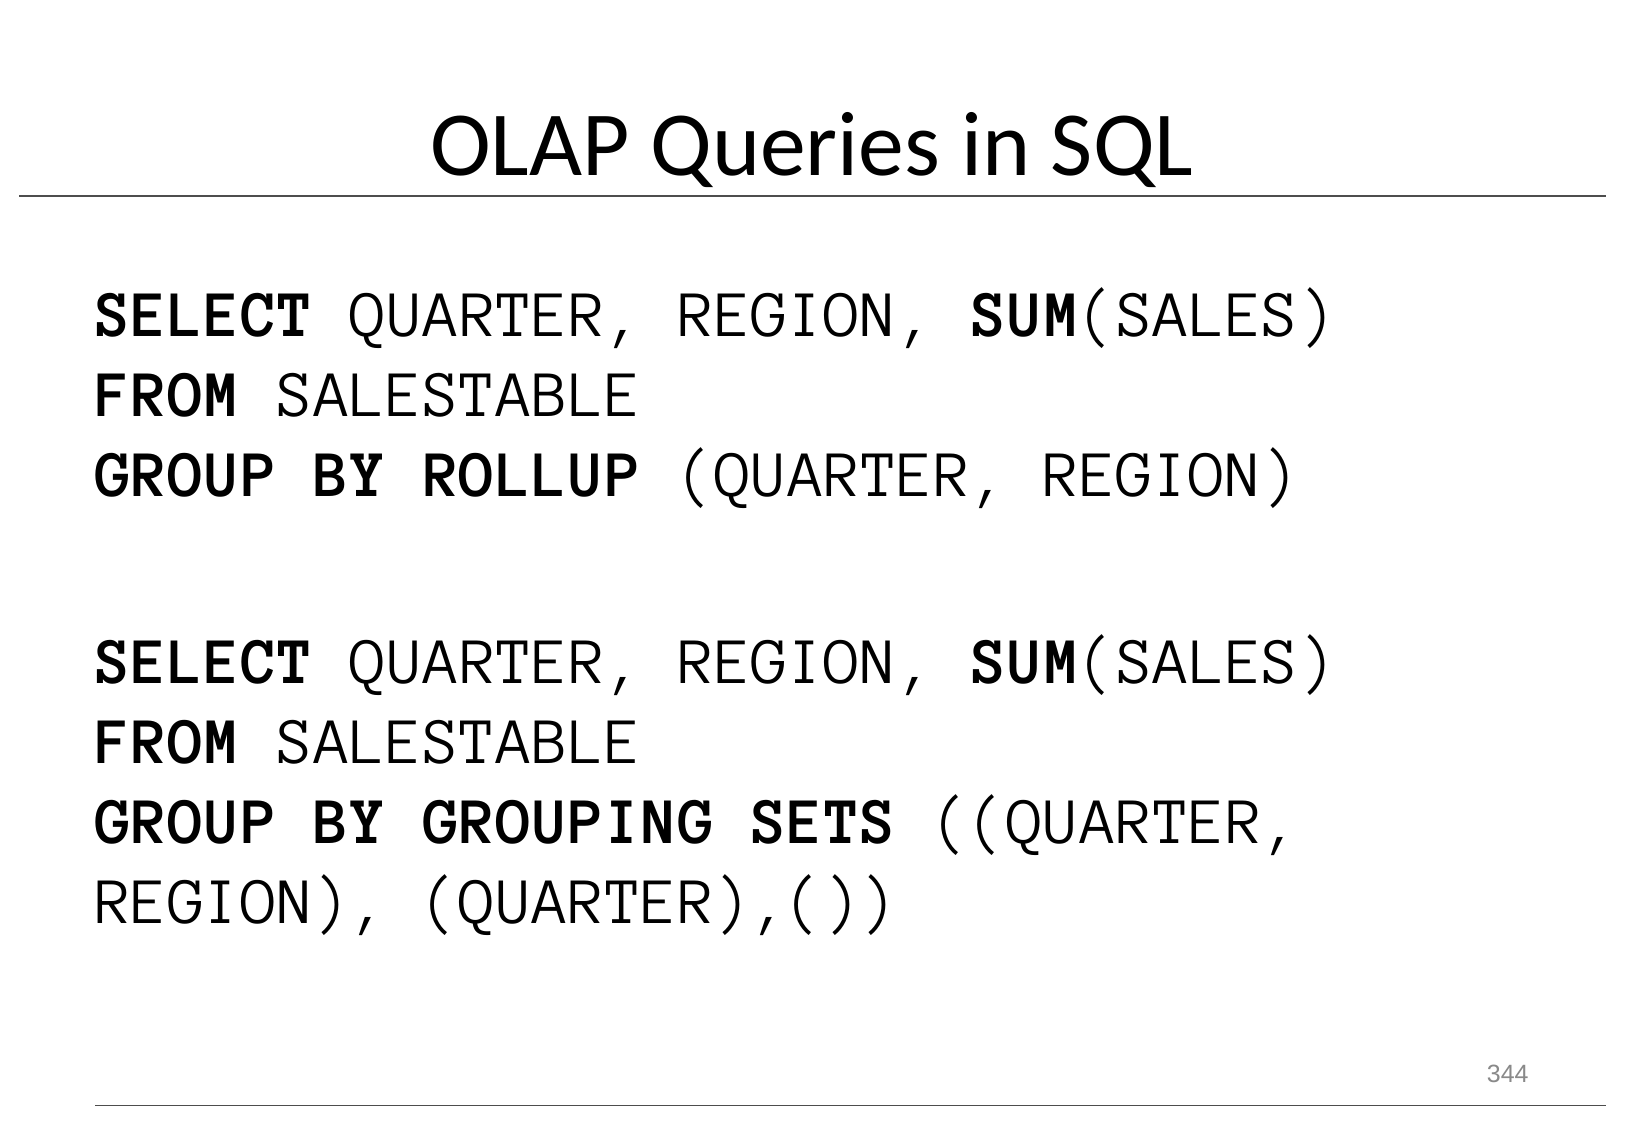

# OLAP Queries in SQL
SELECT QUARTER, REGION, SUM(SALES)
FROM SALESTABLE
GROUP BY ROLLUP (QUARTER, REGION)

SELECT QUARTER, REGION, SUM(SALES)
FROM SALESTABLE
GROUP BY GROUPING SETS ((QUARTER, REGION), (QUARTER),())

344